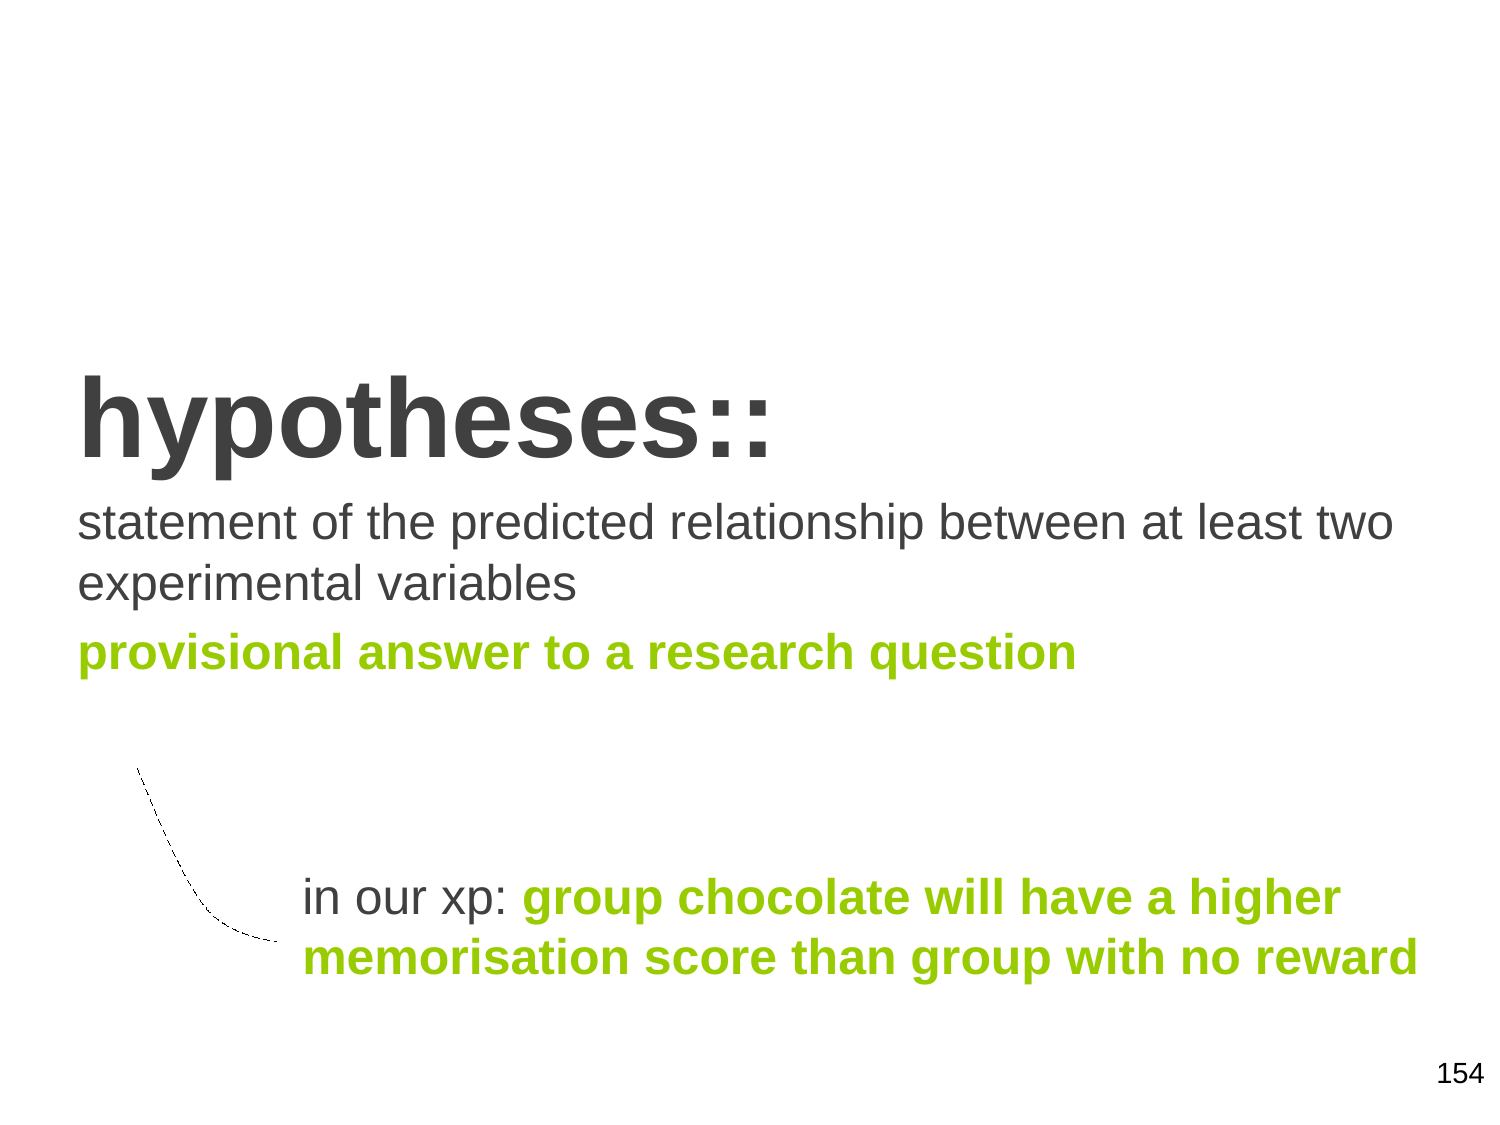

hypotheses::
statement of the predicted relationship between at least two experimental variables
provisional answer to a research question

in our xp: group chocolate will have a higher memorisation score than group with no reward

154